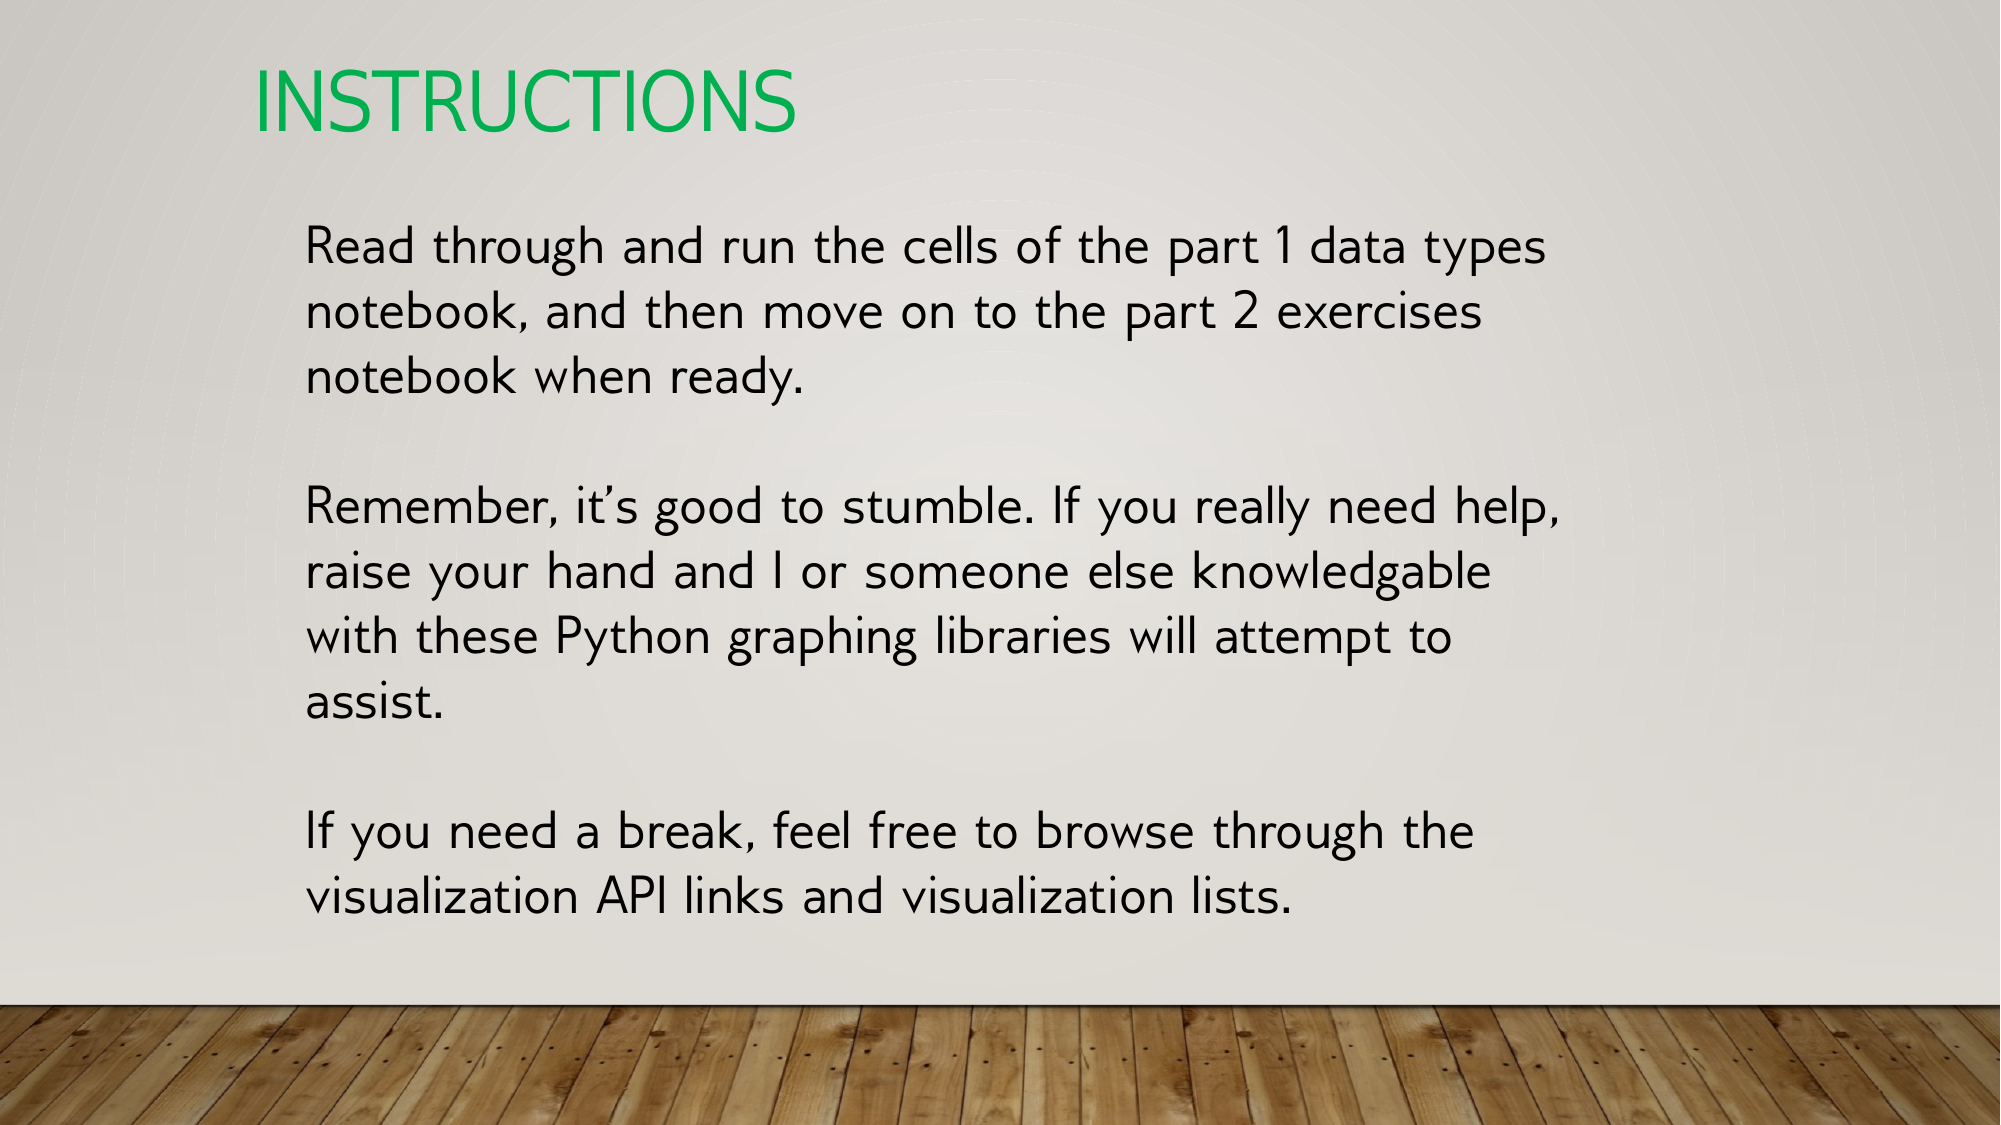

INSTRUCTIONS
Read through and run the cells of the part 1 data types notebook, and then move on to the part 2 exercises notebook when ready.

Remember, it’s good to stumble. If you really need help, raise your hand and I or someone else knowledgable with these Python graphing libraries will attempt to assist.

If you need a break, feel free to browse through the visualization API links and visualization lists.